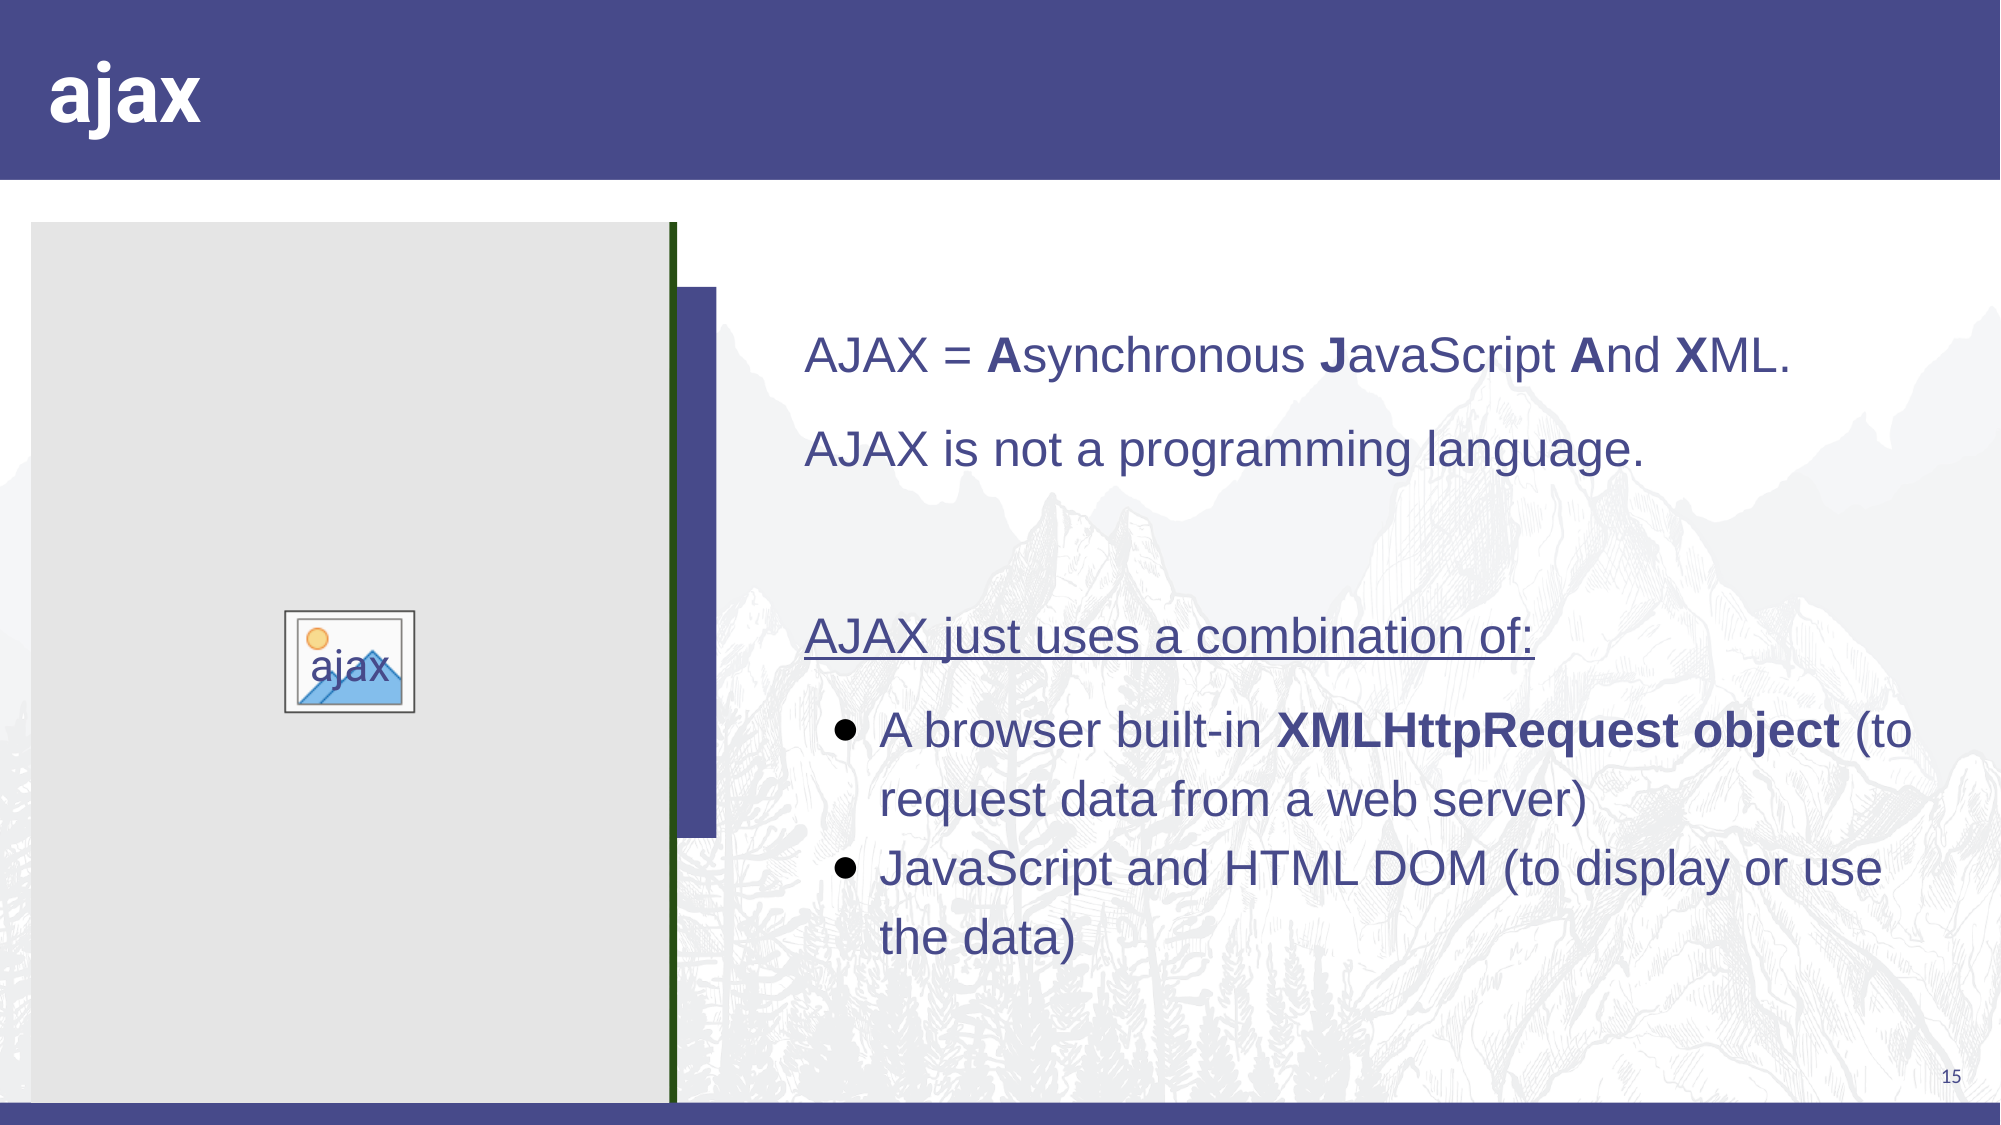

# ajax

AJAX = Asynchronous JavaScript And XML.
AJAX is not a programming language.

AJAX just uses a combination of:
A browser built-in XMLHttpRequest object (to request data from a web server)
JavaScript and HTML DOM (to display or use the data)

ajax
15